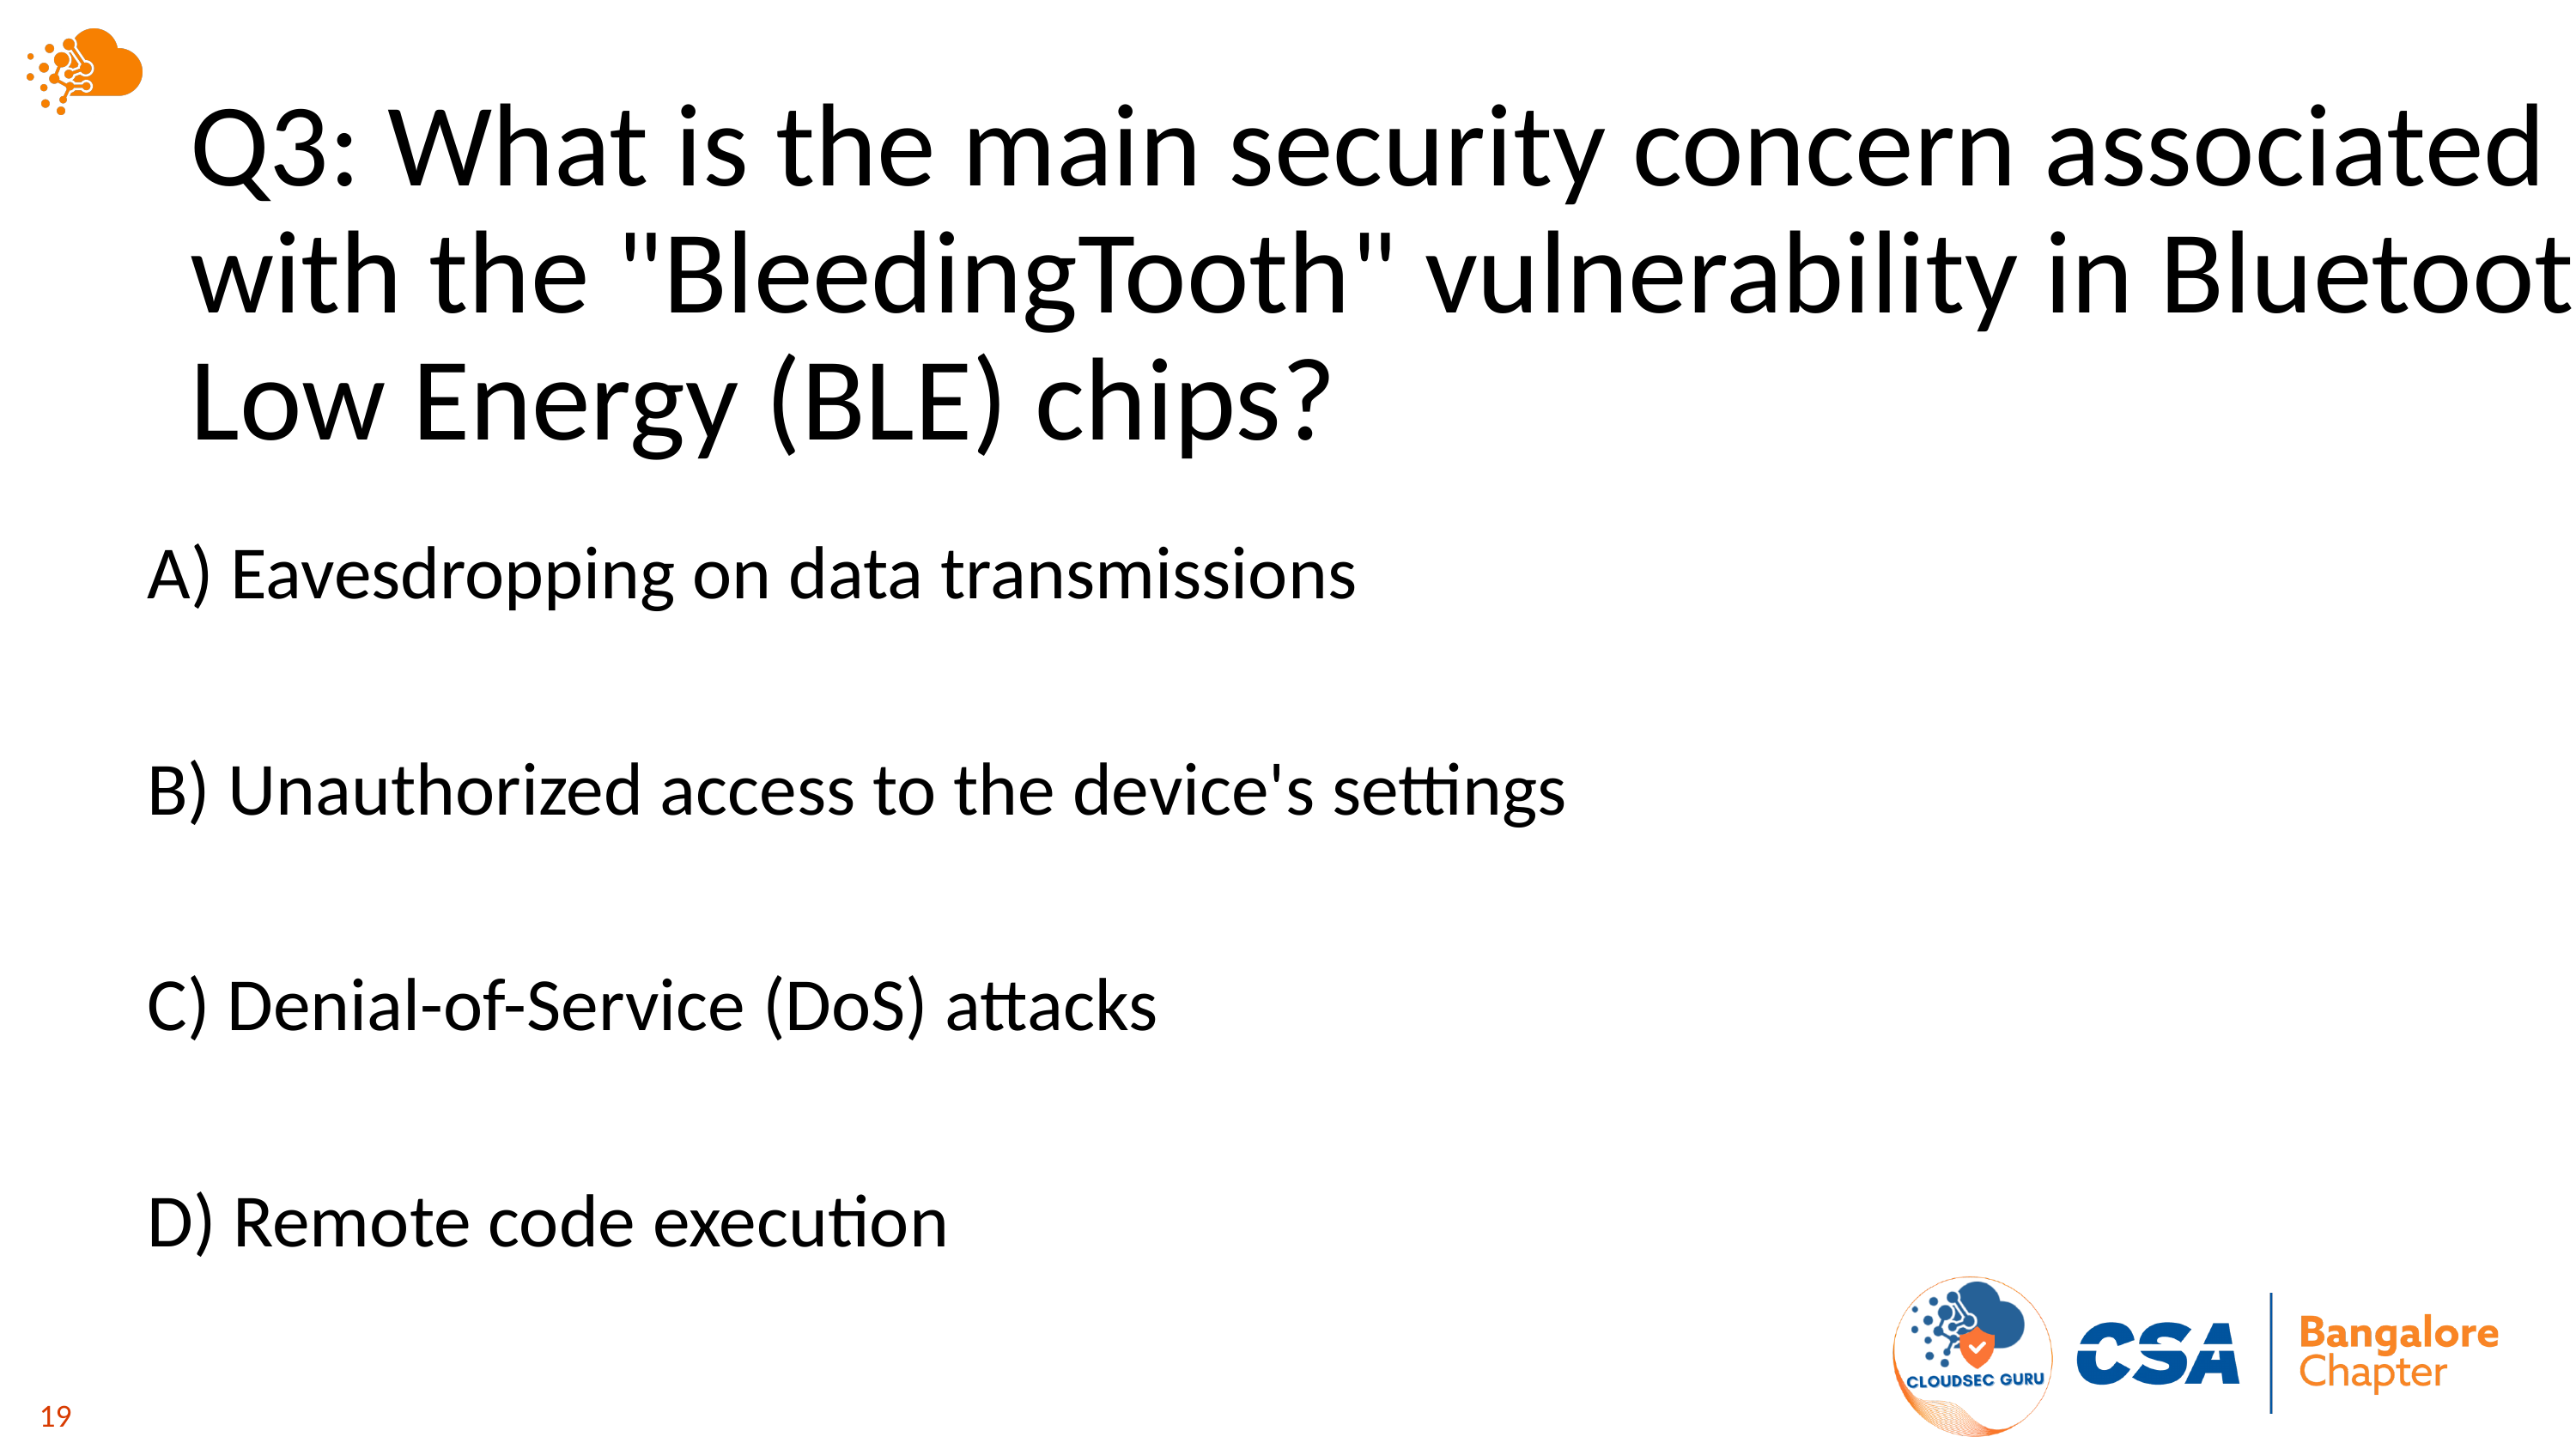

# Q3: What is the main security concern associated with the "BleedingTooth" vulnerability in Bluetooth Low Energy (BLE) chips?
A) Eavesdropping on data transmissions

B) Unauthorized access to the device's settings

C) Denial-of-Service (DoS) attacks

D) Remote code execution